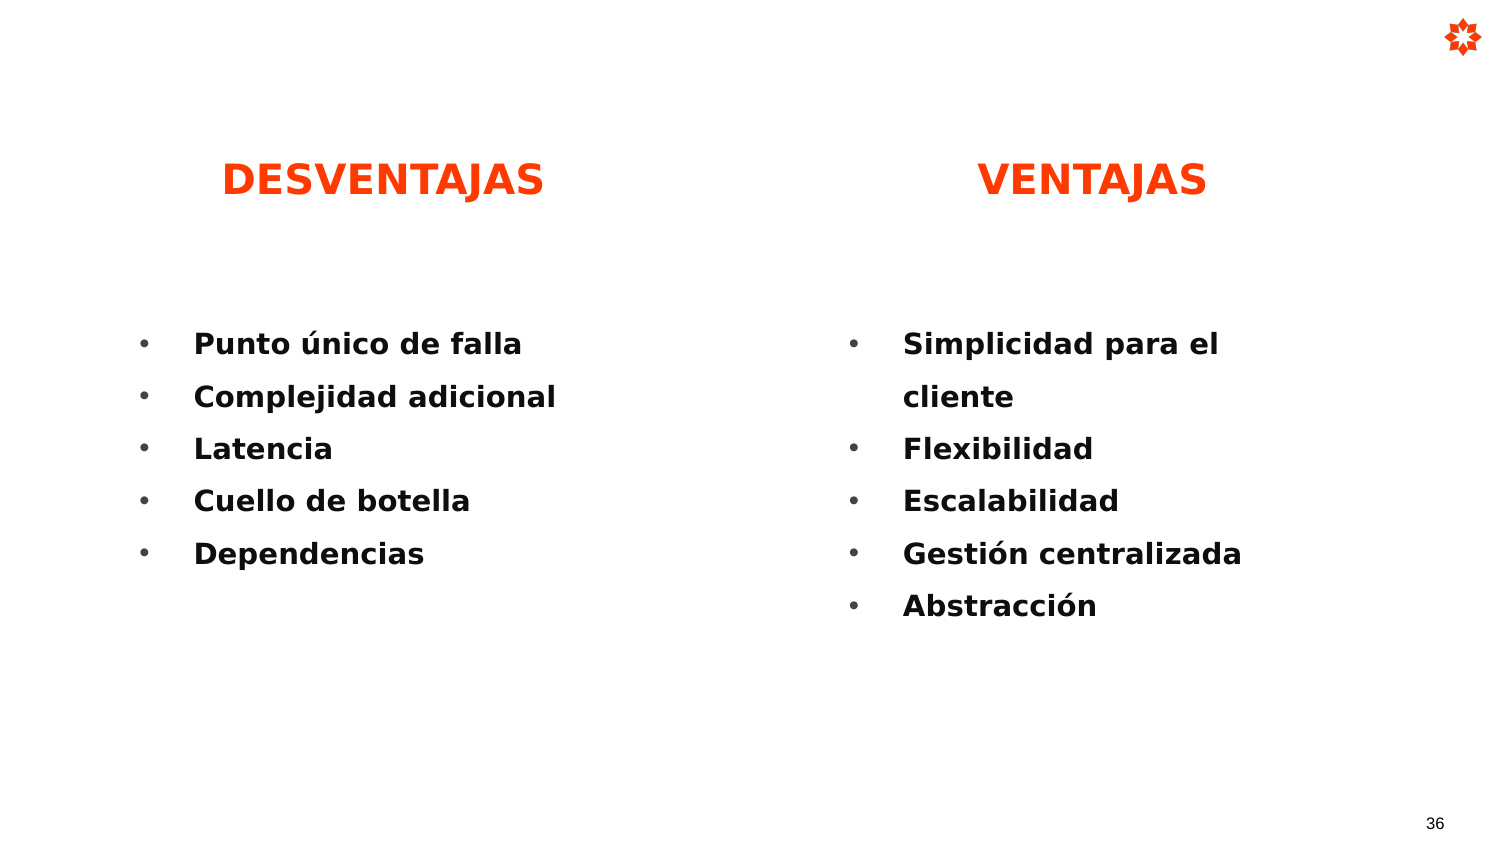

DESVENTAJAS
VENTAJAS
Punto único de falla
Complejidad adicional
Latencia
Cuello de botella
Dependencias
Simplicidad para el cliente
Flexibilidad
Escalabilidad
Gestión centralizada
Abstracción